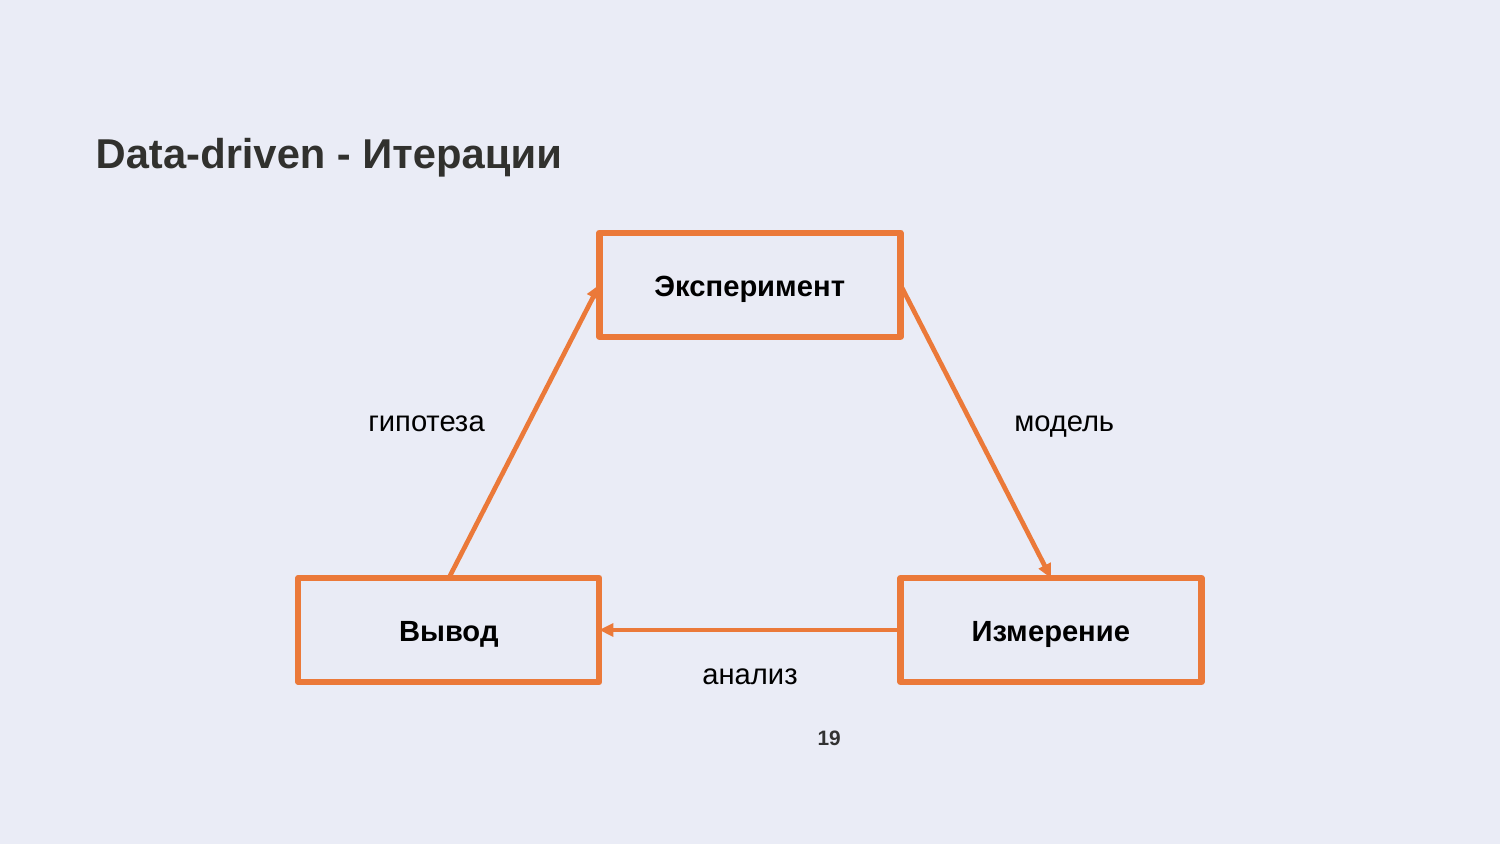

# Data-driven - Итерации
Эксперимент
гипотеза
модель
Вывод
Измерение
анализ
19